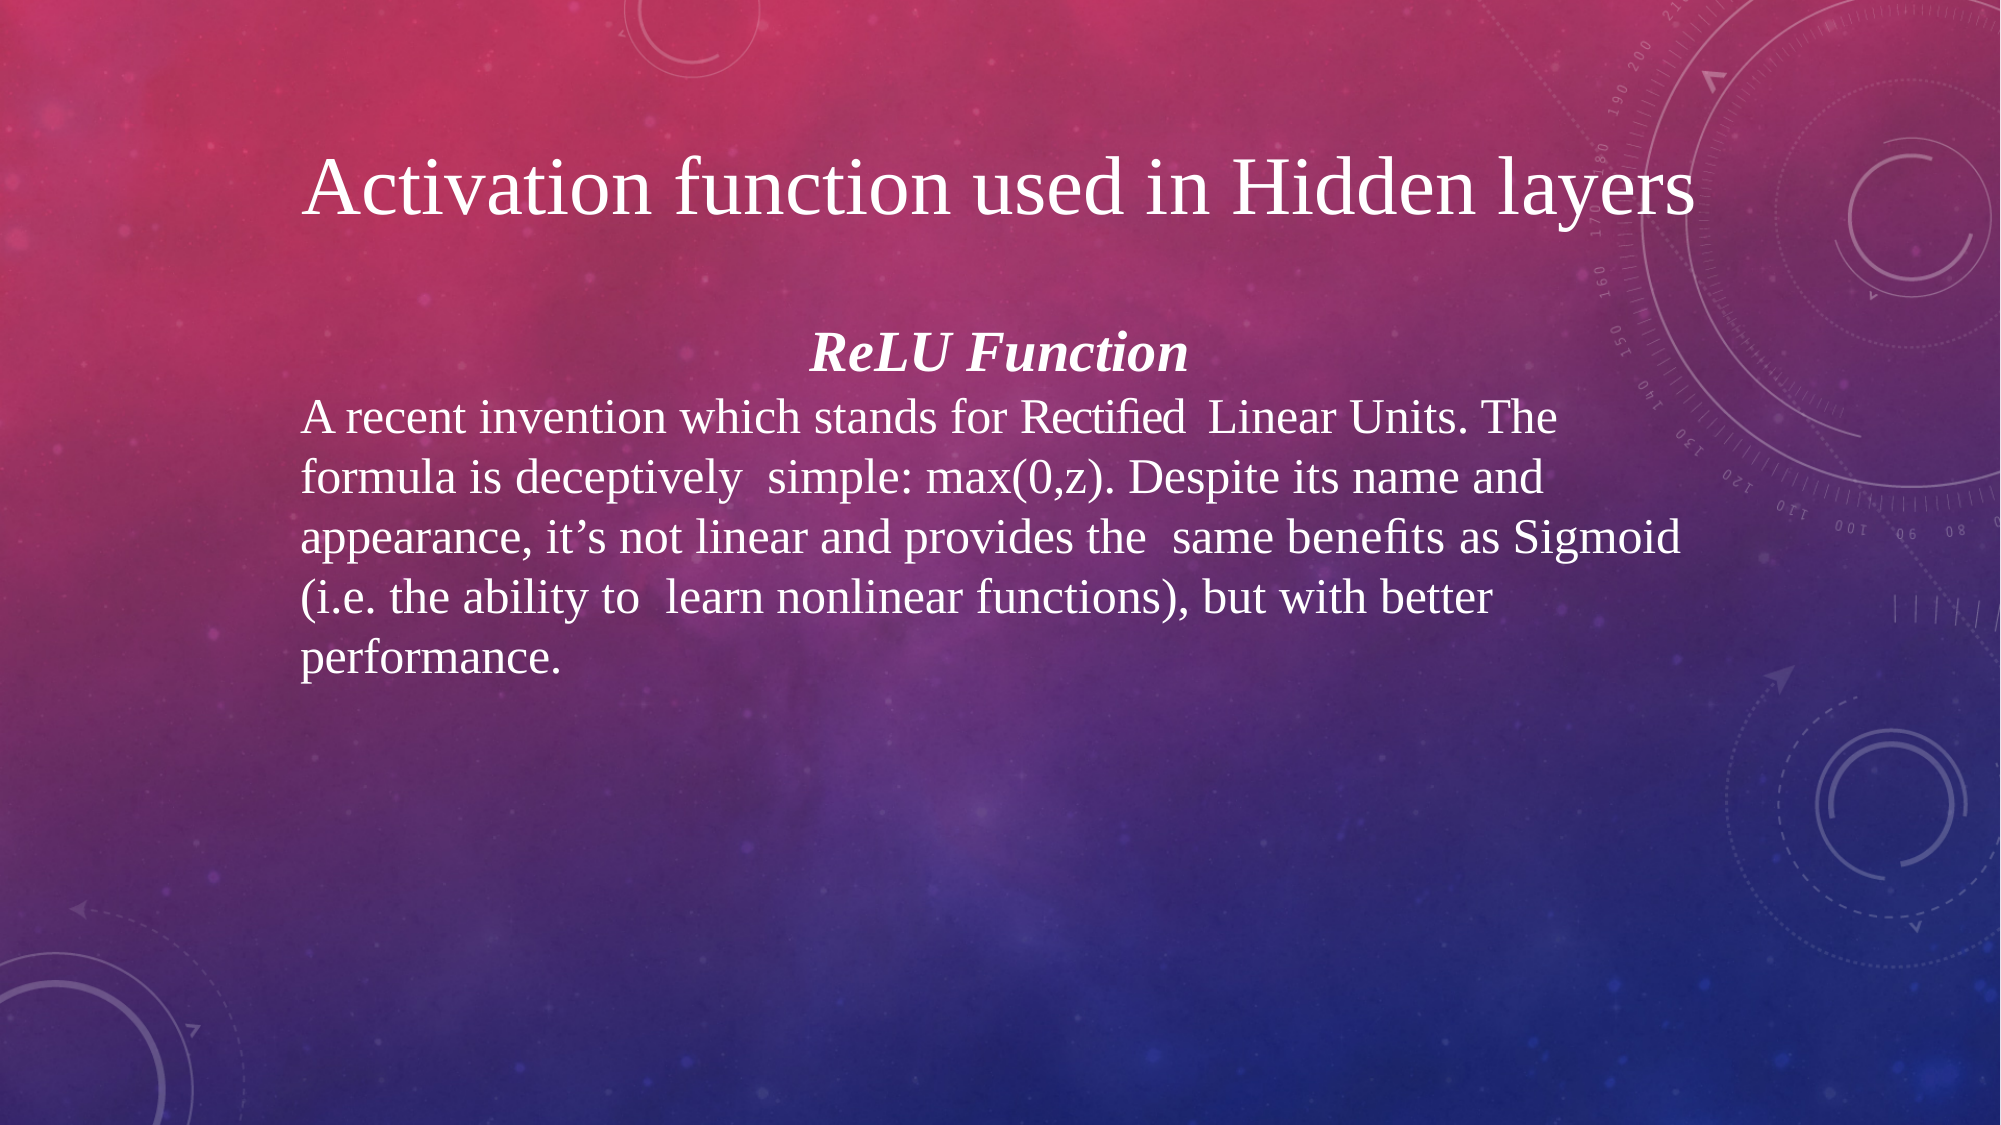

Activation function used in Hidden layers
ReLU Function
A recent invention which stands for Rectiﬁed  Linear Units. The formula is deceptively  simple: max(0,z). Despite its name and  appearance, it’s not linear and provides the  same beneﬁts as Sigmoid (i.e. the ability to  learn nonlinear functions), but with better  performance.